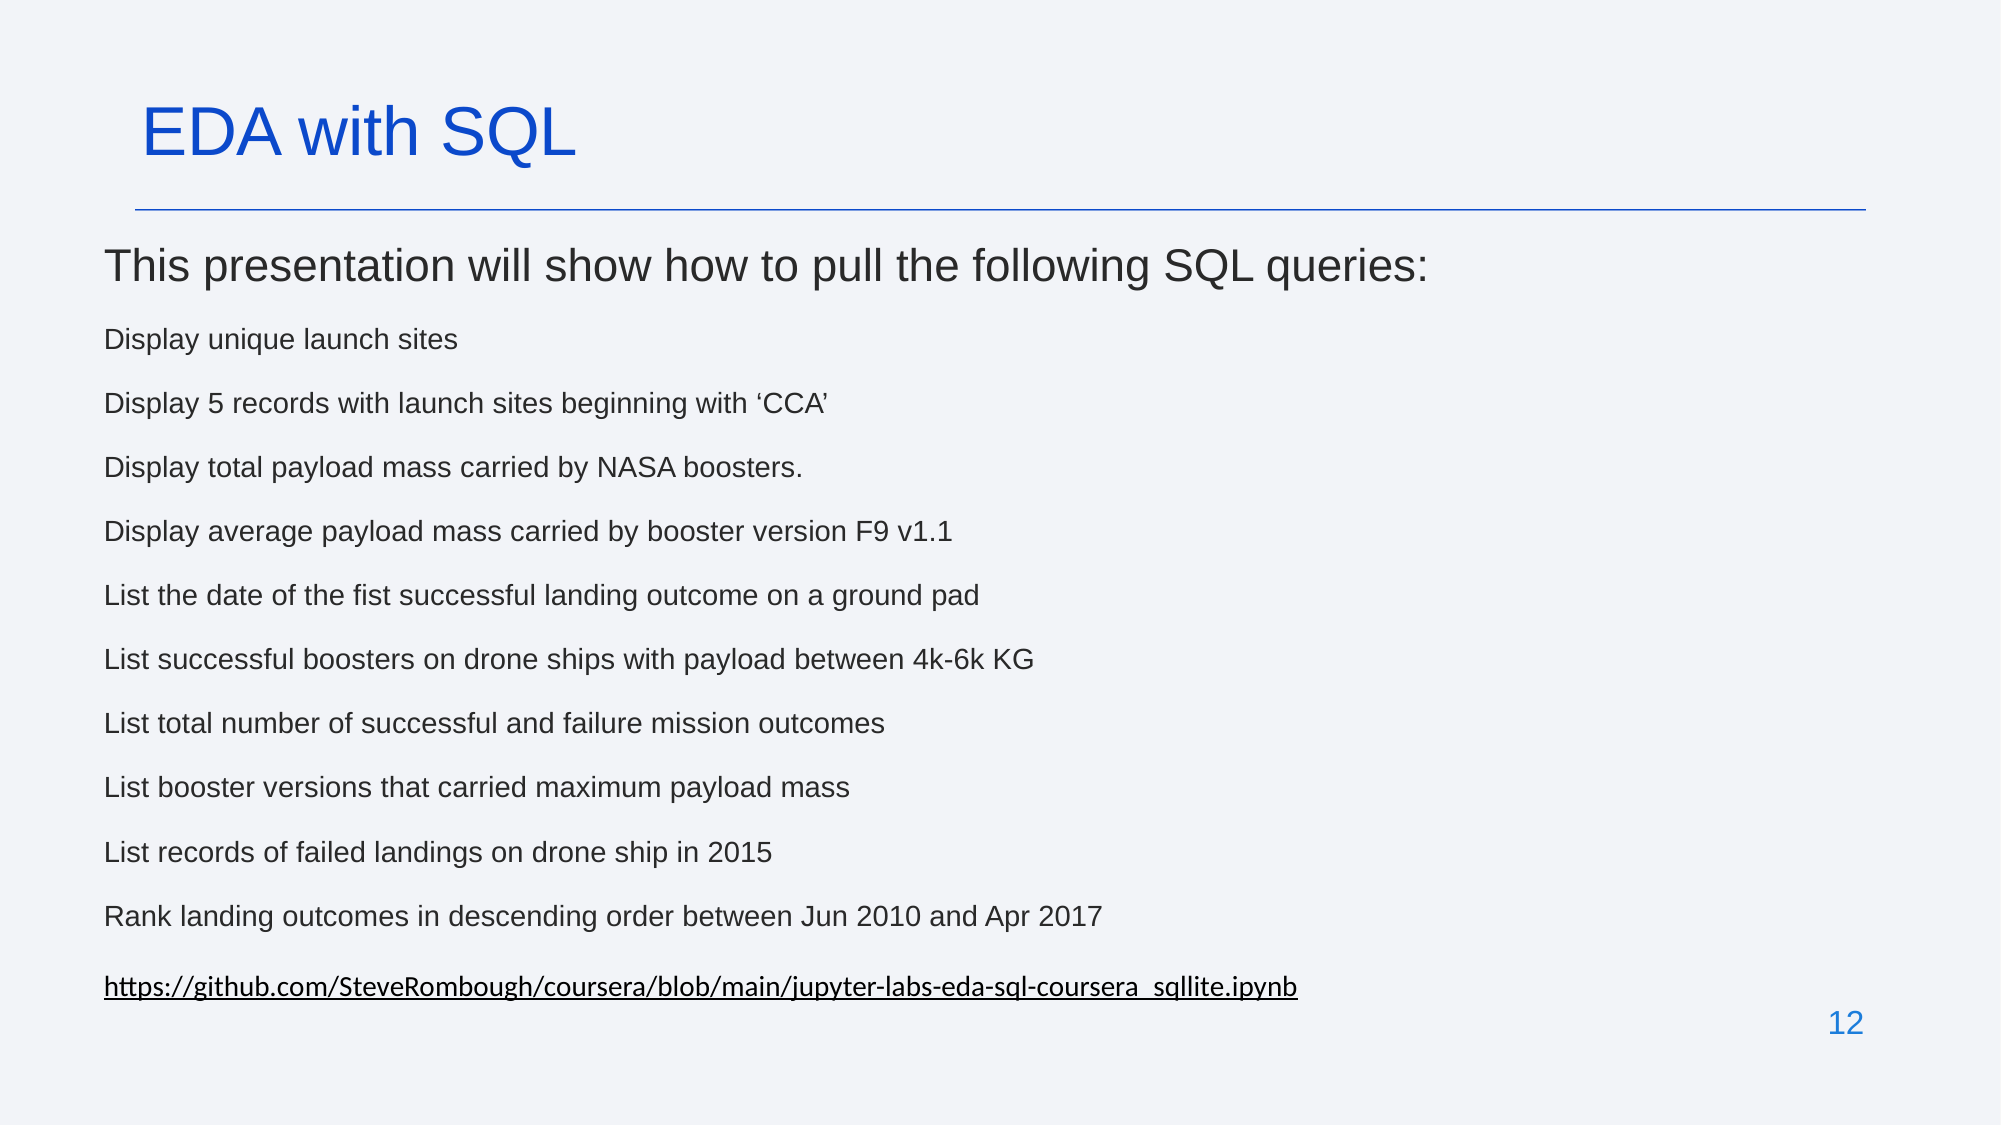

EDA with SQL
This presentation will show how to pull the following SQL queries:
Display unique launch sites
Display 5 records with launch sites beginning with ‘CCA’
Display total payload mass carried by NASA boosters.
Display average payload mass carried by booster version F9 v1.1
List the date of the fist successful landing outcome on a ground pad
List successful boosters on drone ships with payload between 4k-6k KG
List total number of successful and failure mission outcomes
List booster versions that carried maximum payload mass
List records of failed landings on drone ship in 2015
Rank landing outcomes in descending order between Jun 2010 and Apr 2017

https://github.com/SteveRombough/coursera/blob/main/jupyter-labs-eda-sql-coursera_sqllite.ipynb
12